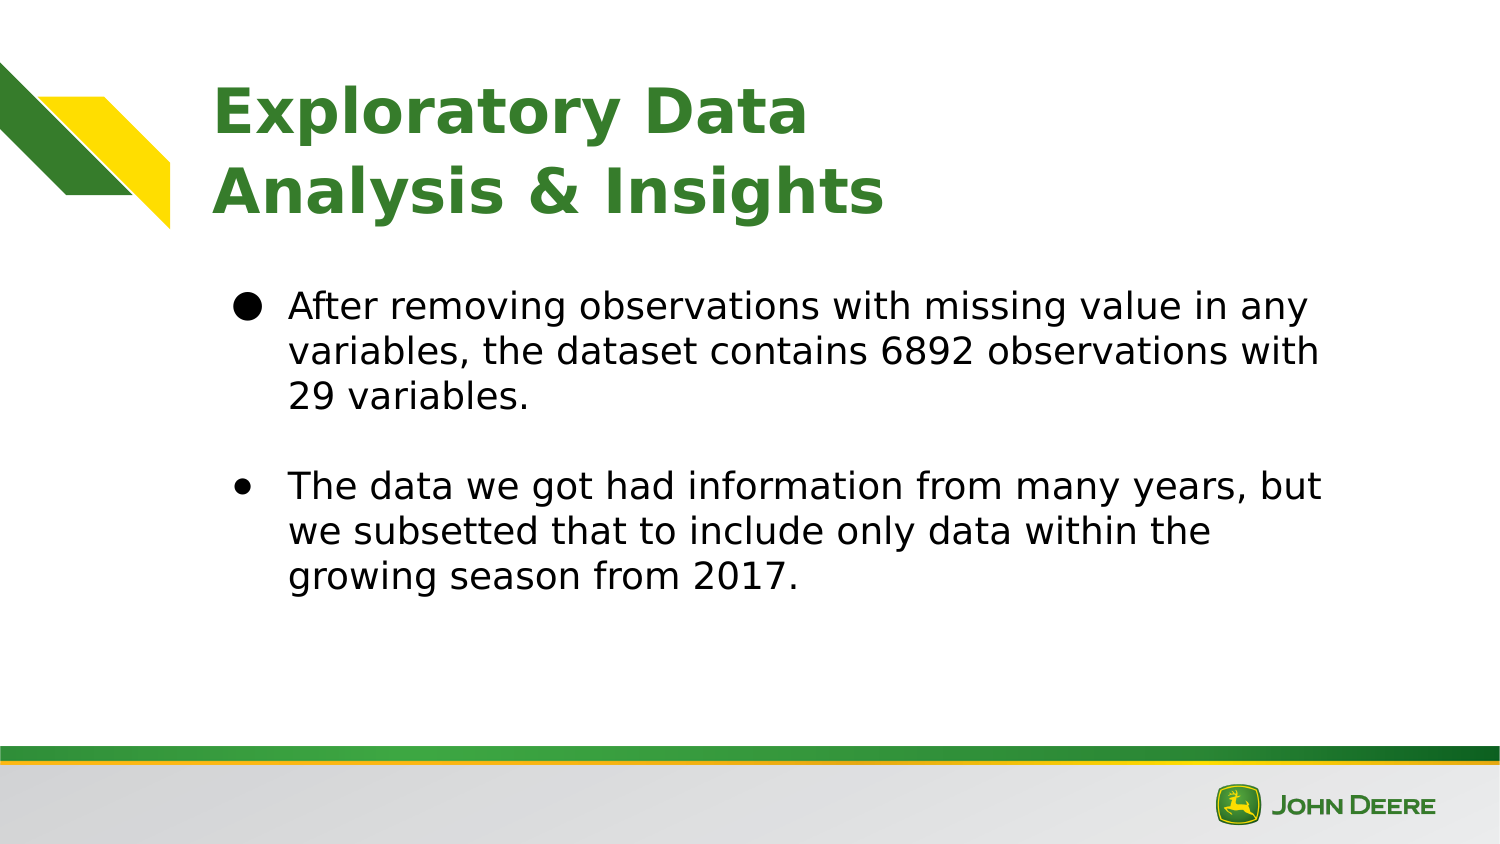

# Exploratory Data
Analysis & Insights
After removing observations with missing value in any variables, the dataset contains 6892 observations with 29 variables.

The data we got had information from many years, but we subsetted that to include only data within the growing season from 2017.